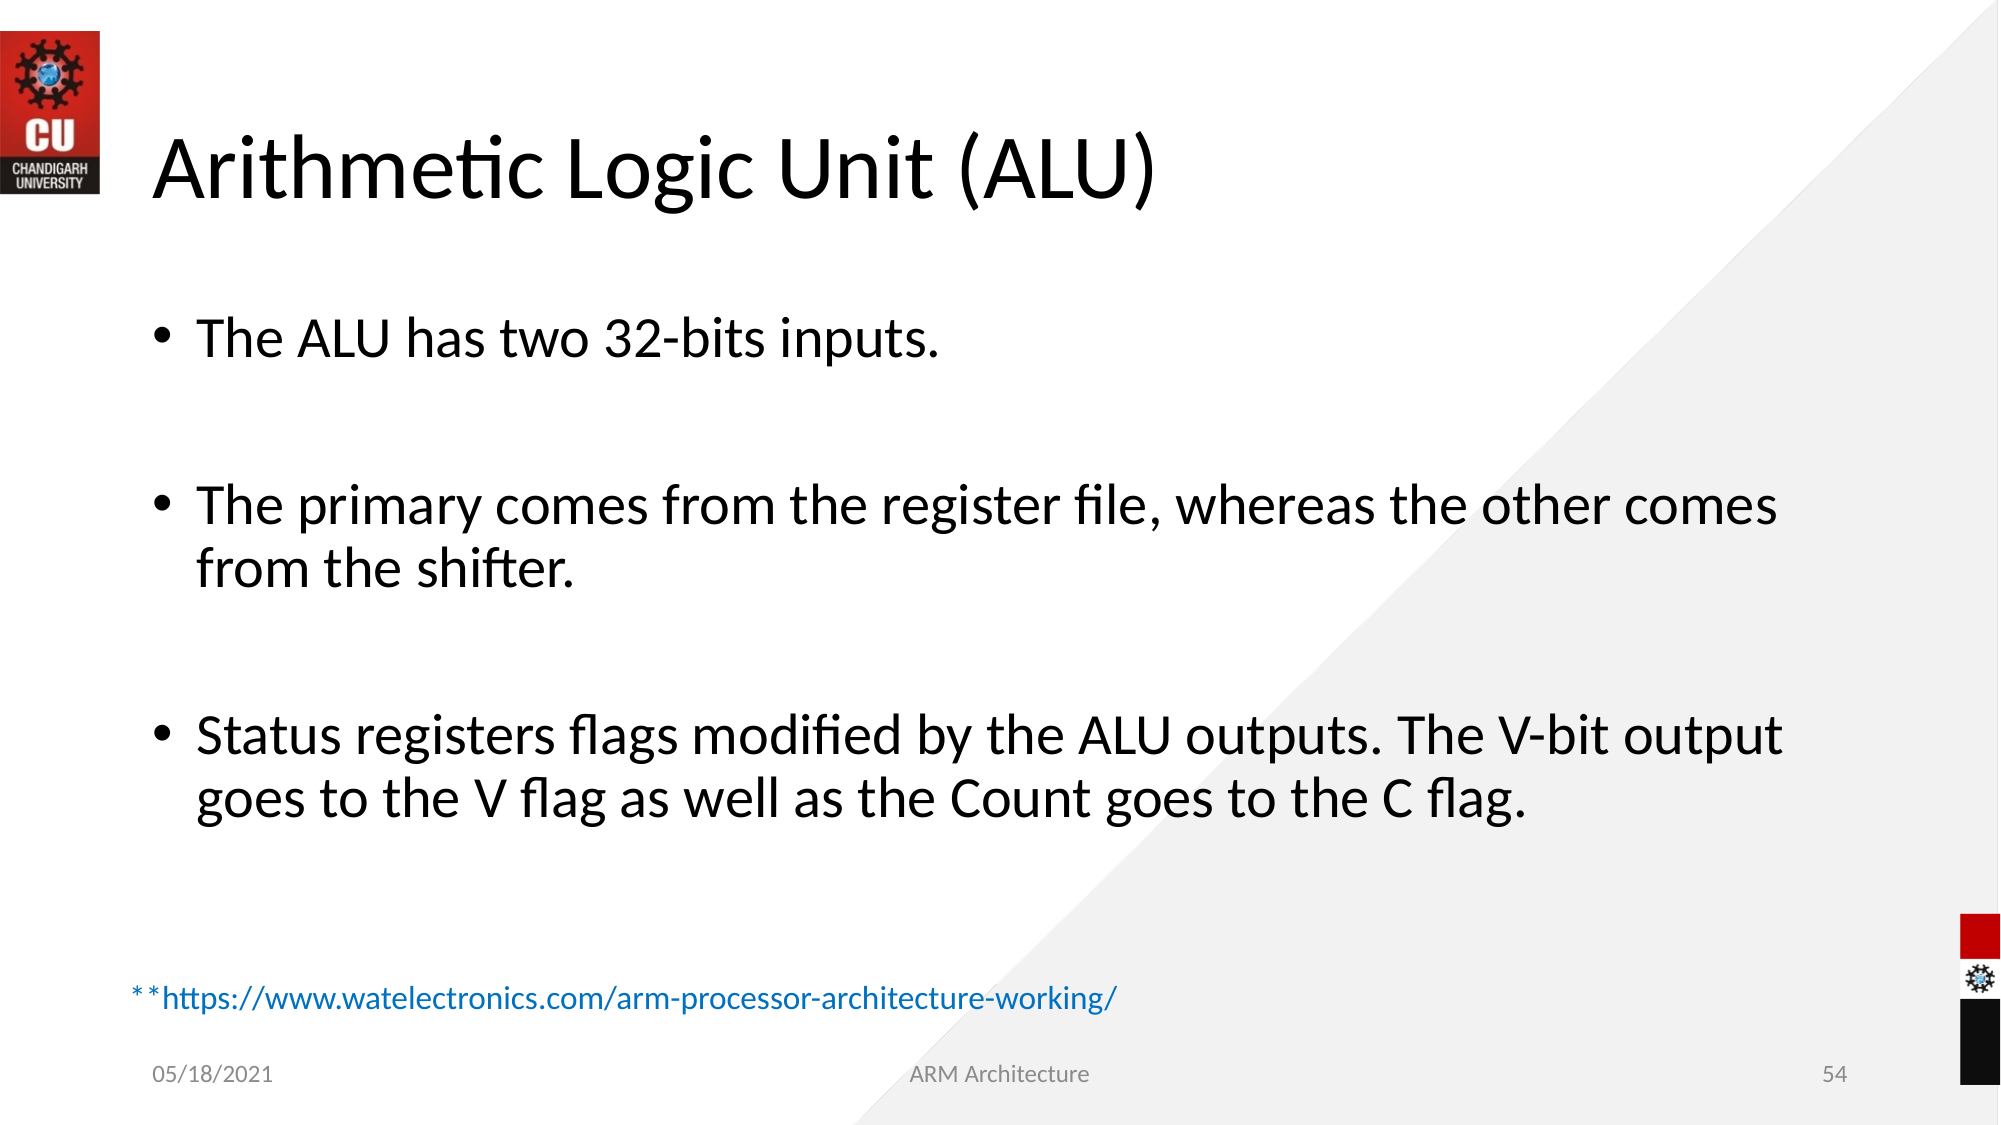

Arithmetic Logic Unit (ALU)
The ALU has two 32-bits inputs.

The primary comes from the register file, whereas the other comes from the shifter.

Status registers flags modified by the ALU outputs. The V-bit output goes to the V flag as well as the Count goes to the C flag.

**https://www.watelectronics.com/arm-processor-architecture-working/
05/18/2021
ARM Architecture
54